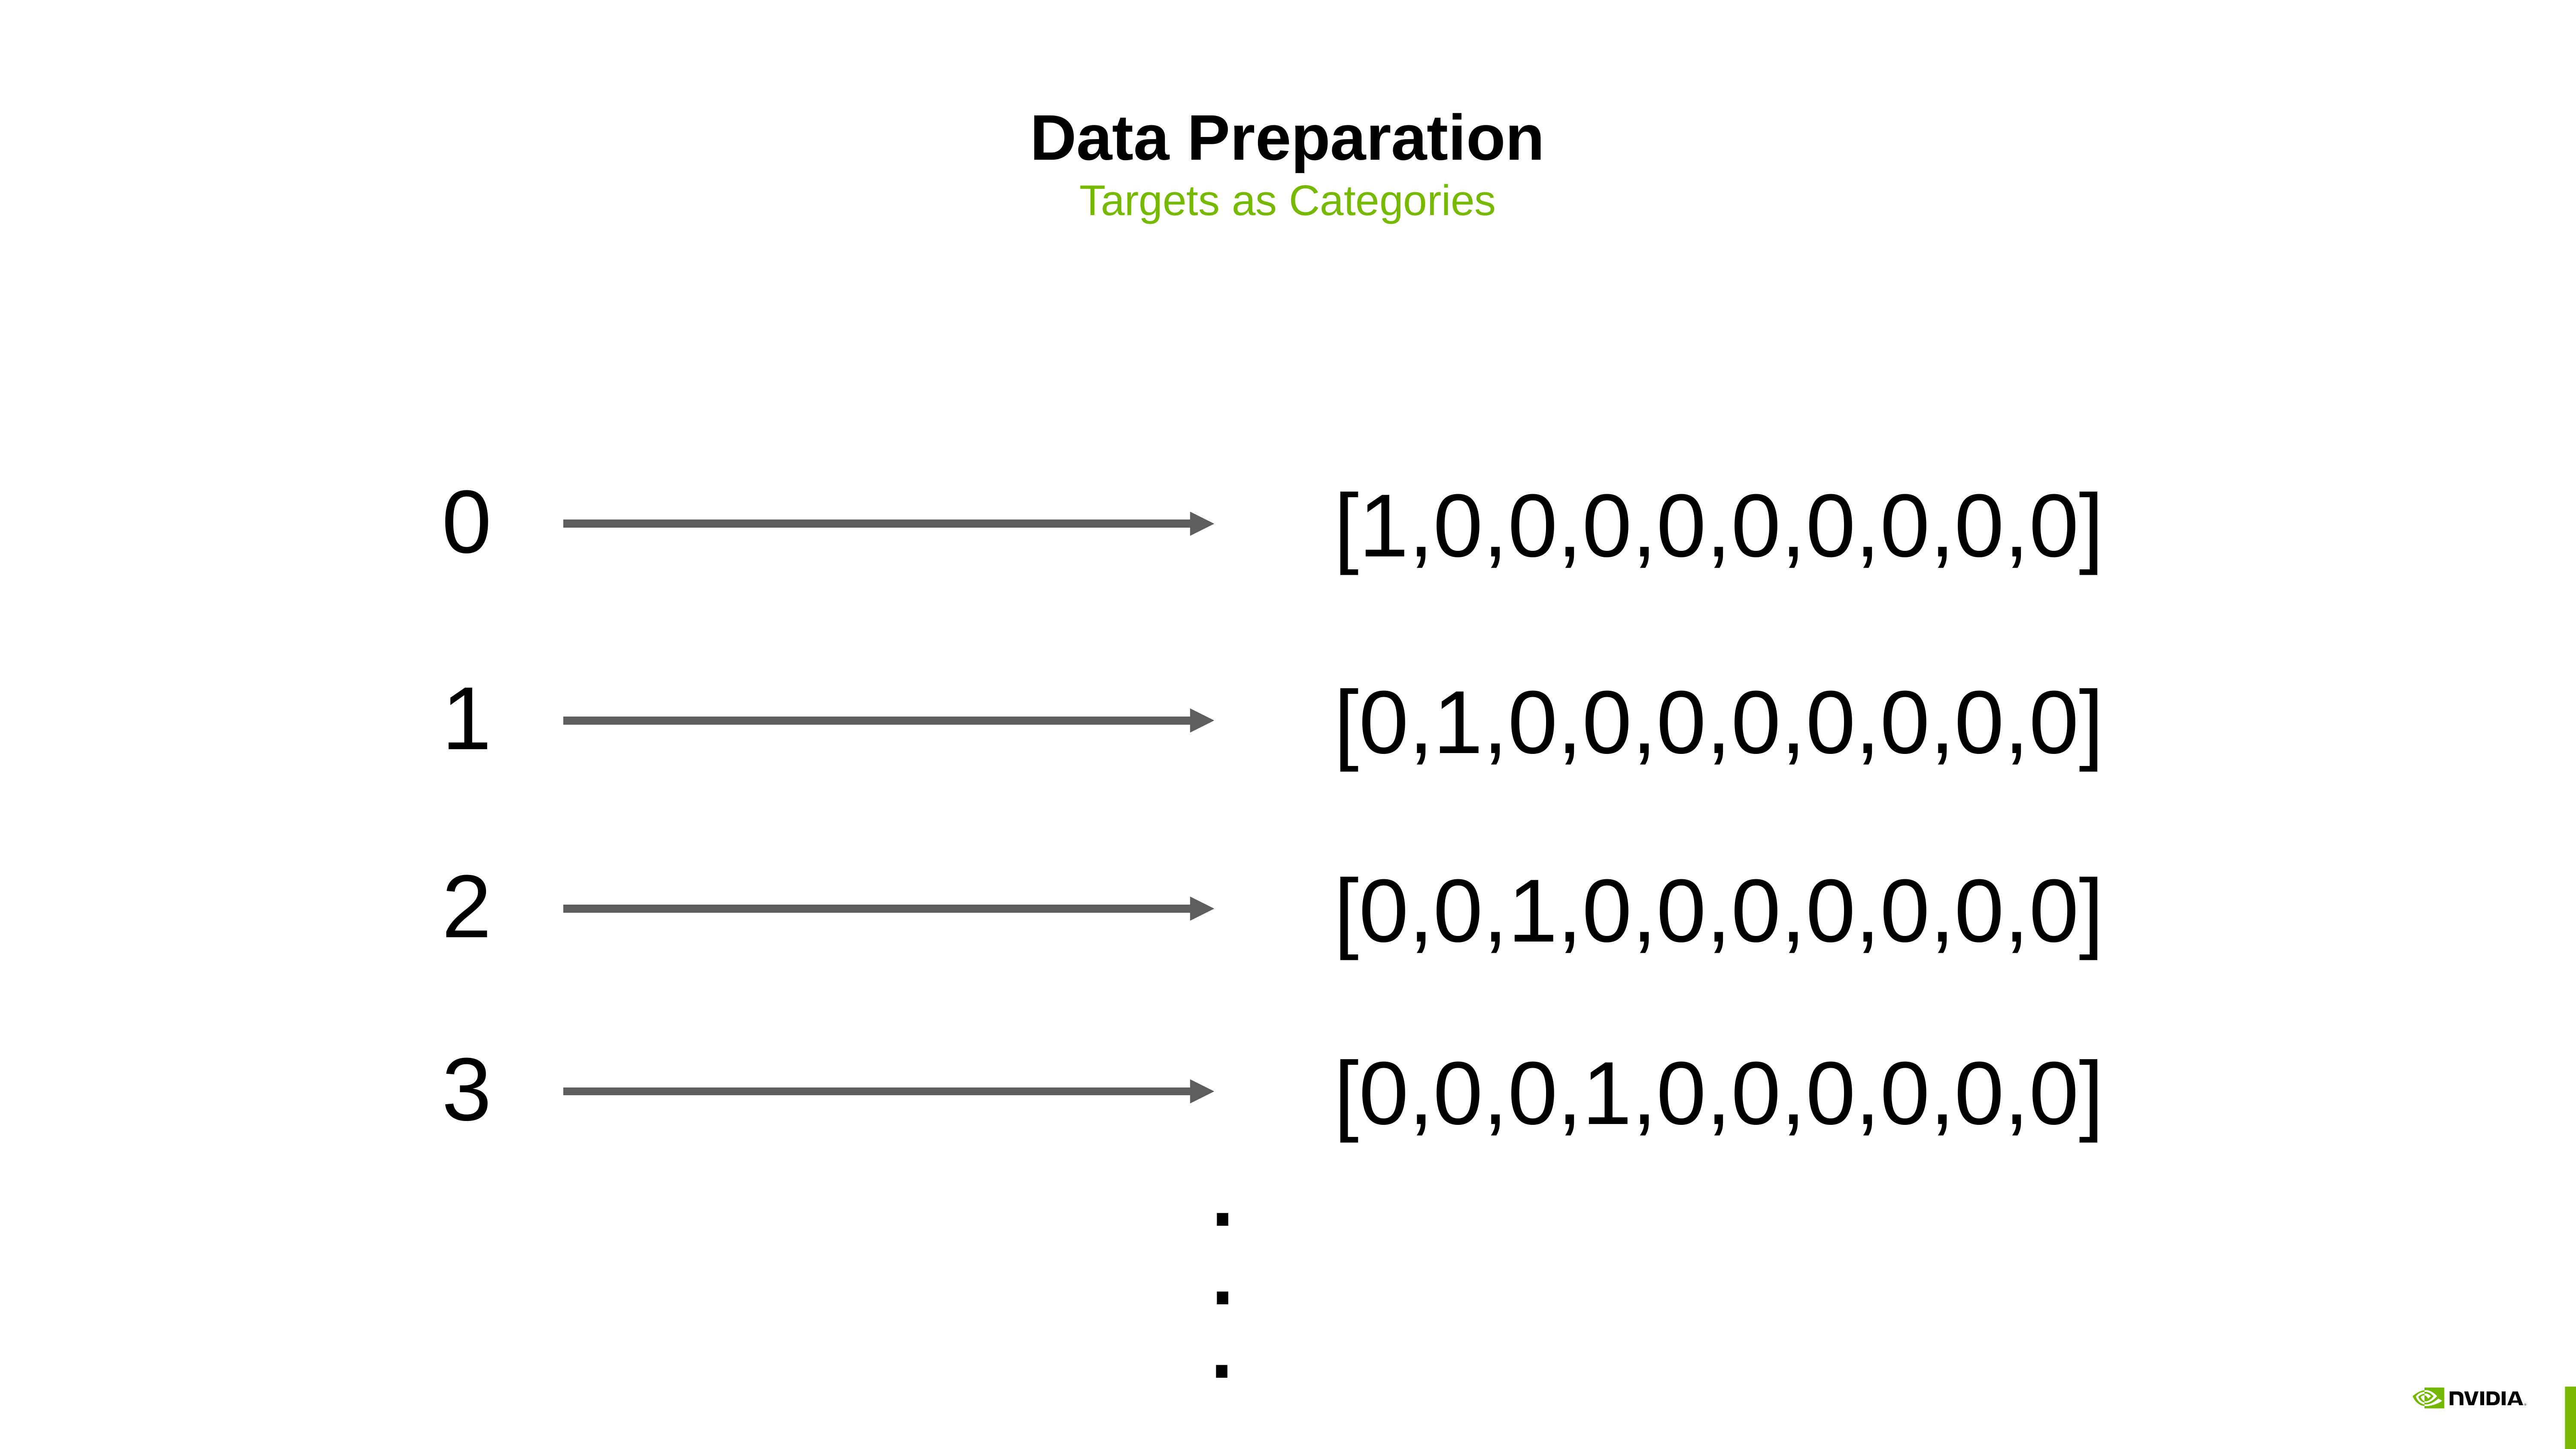

# Data Preparation
Targets as Categories
0
[1,0,0,0,0,0,0,0,0,0]
1
[0,1,0,0,0,0,0,0,0,0]
2
[0,0,1,0,0,0,0,0,0,0]
3
[0,0,0,1,0,0,0,0,0,0]
.
.
.